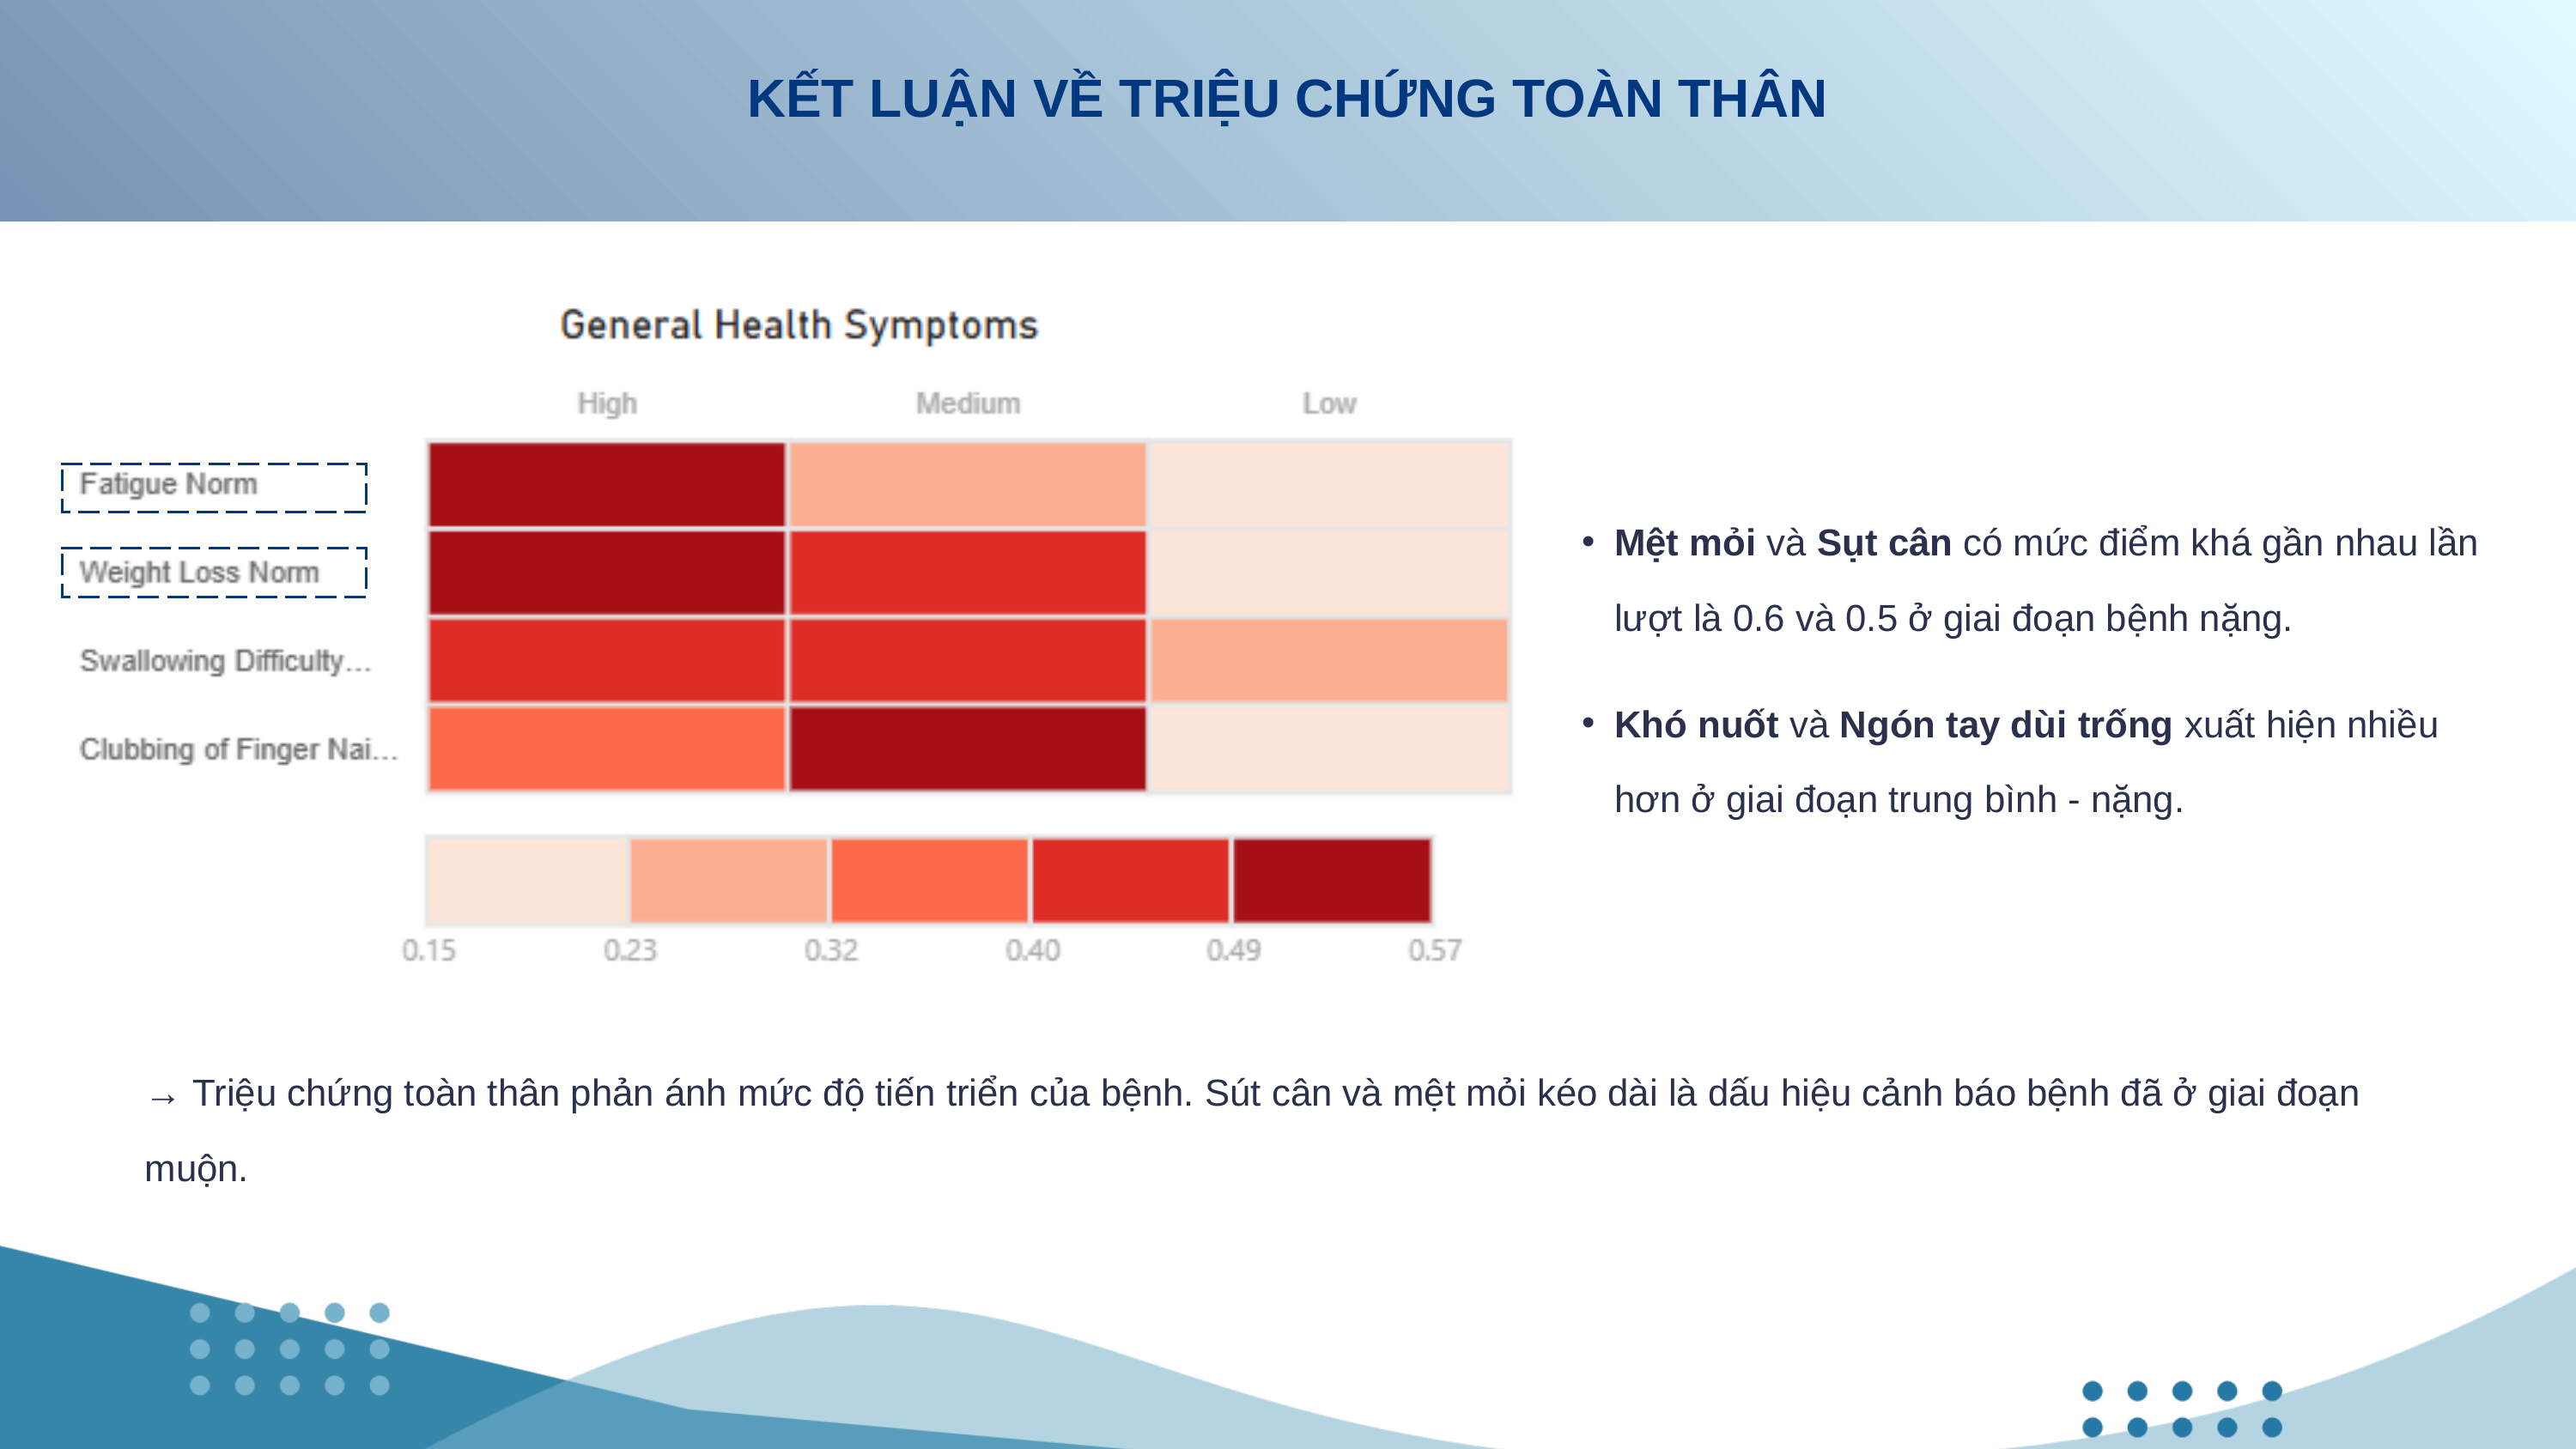

KẾT LUẬN VỀ TRIỆU CHỨNG TOÀN THÂN

Mệt mỏi và Sụt cân có mức điểm khá gần nhau lần lượt là 0.6 và 0.5 ở giai đoạn bệnh nặng.

Khó nuốt và Ngón tay dùi trống xuất hiện nhiều hơn ở giai đoạn trung bình - nặng.

→ Triệu chứng toàn thân phản ánh mức độ tiến triển của bệnh. Sút cân và mệt mỏi kéo dài là dấu hiệu cảnh báo bệnh đã ở giai đoạn muộn.